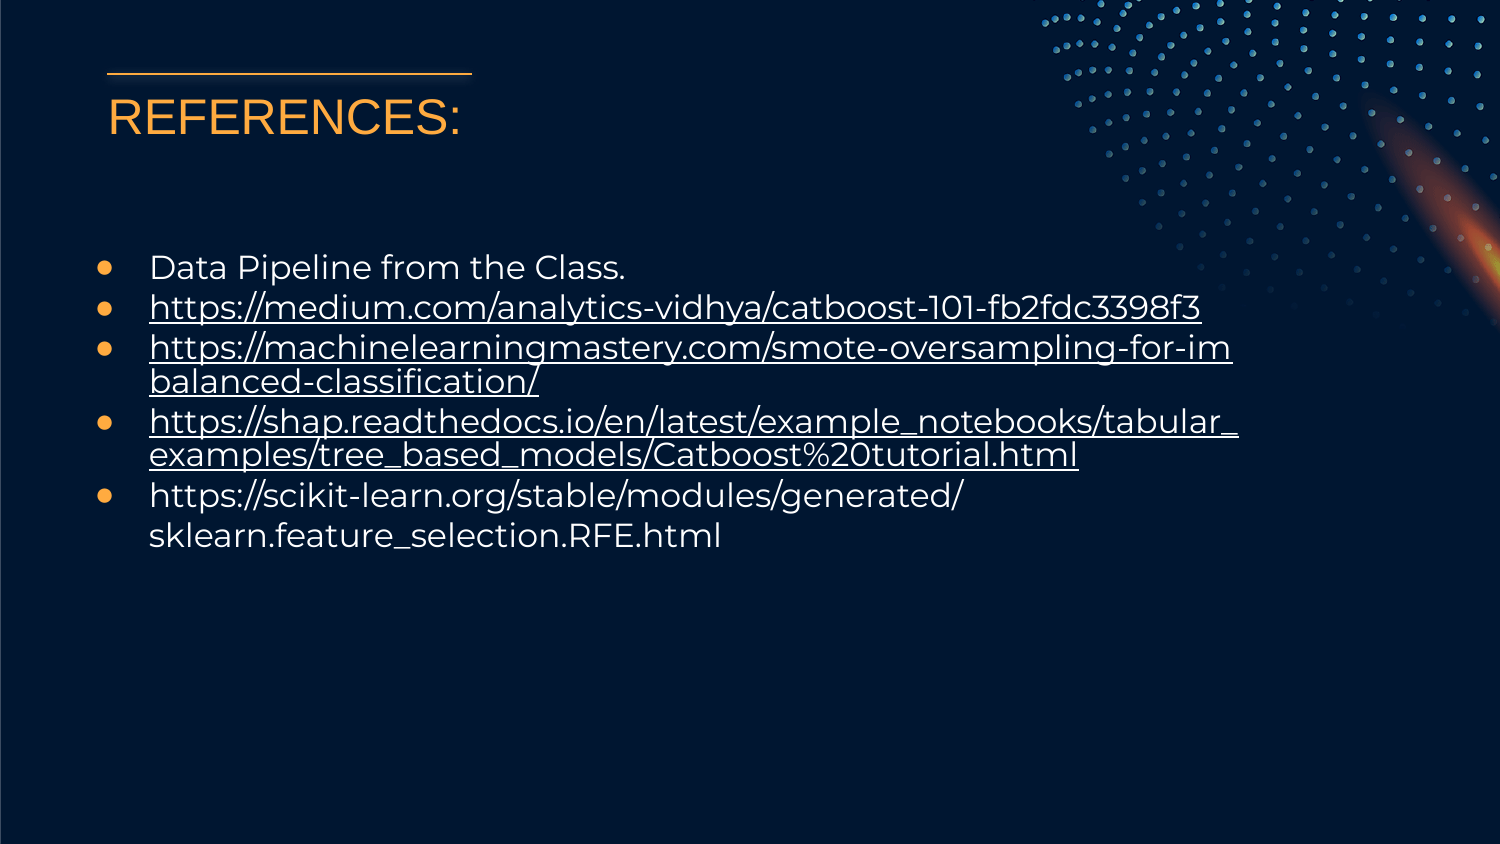

# REFERENCES:
Data Pipeline from the Class.
https://medium.com/analytics-vidhya/catboost-101-fb2fdc3398f3
https://machinelearningmastery.com/smote-oversampling-for-imbalanced-classification/
https://shap.readthedocs.io/en/latest/example_notebooks/tabular_examples/tree_based_models/Catboost%20tutorial.html
https://scikit-learn.org/stable/modules/generated/sklearn.feature_selection.RFE.html